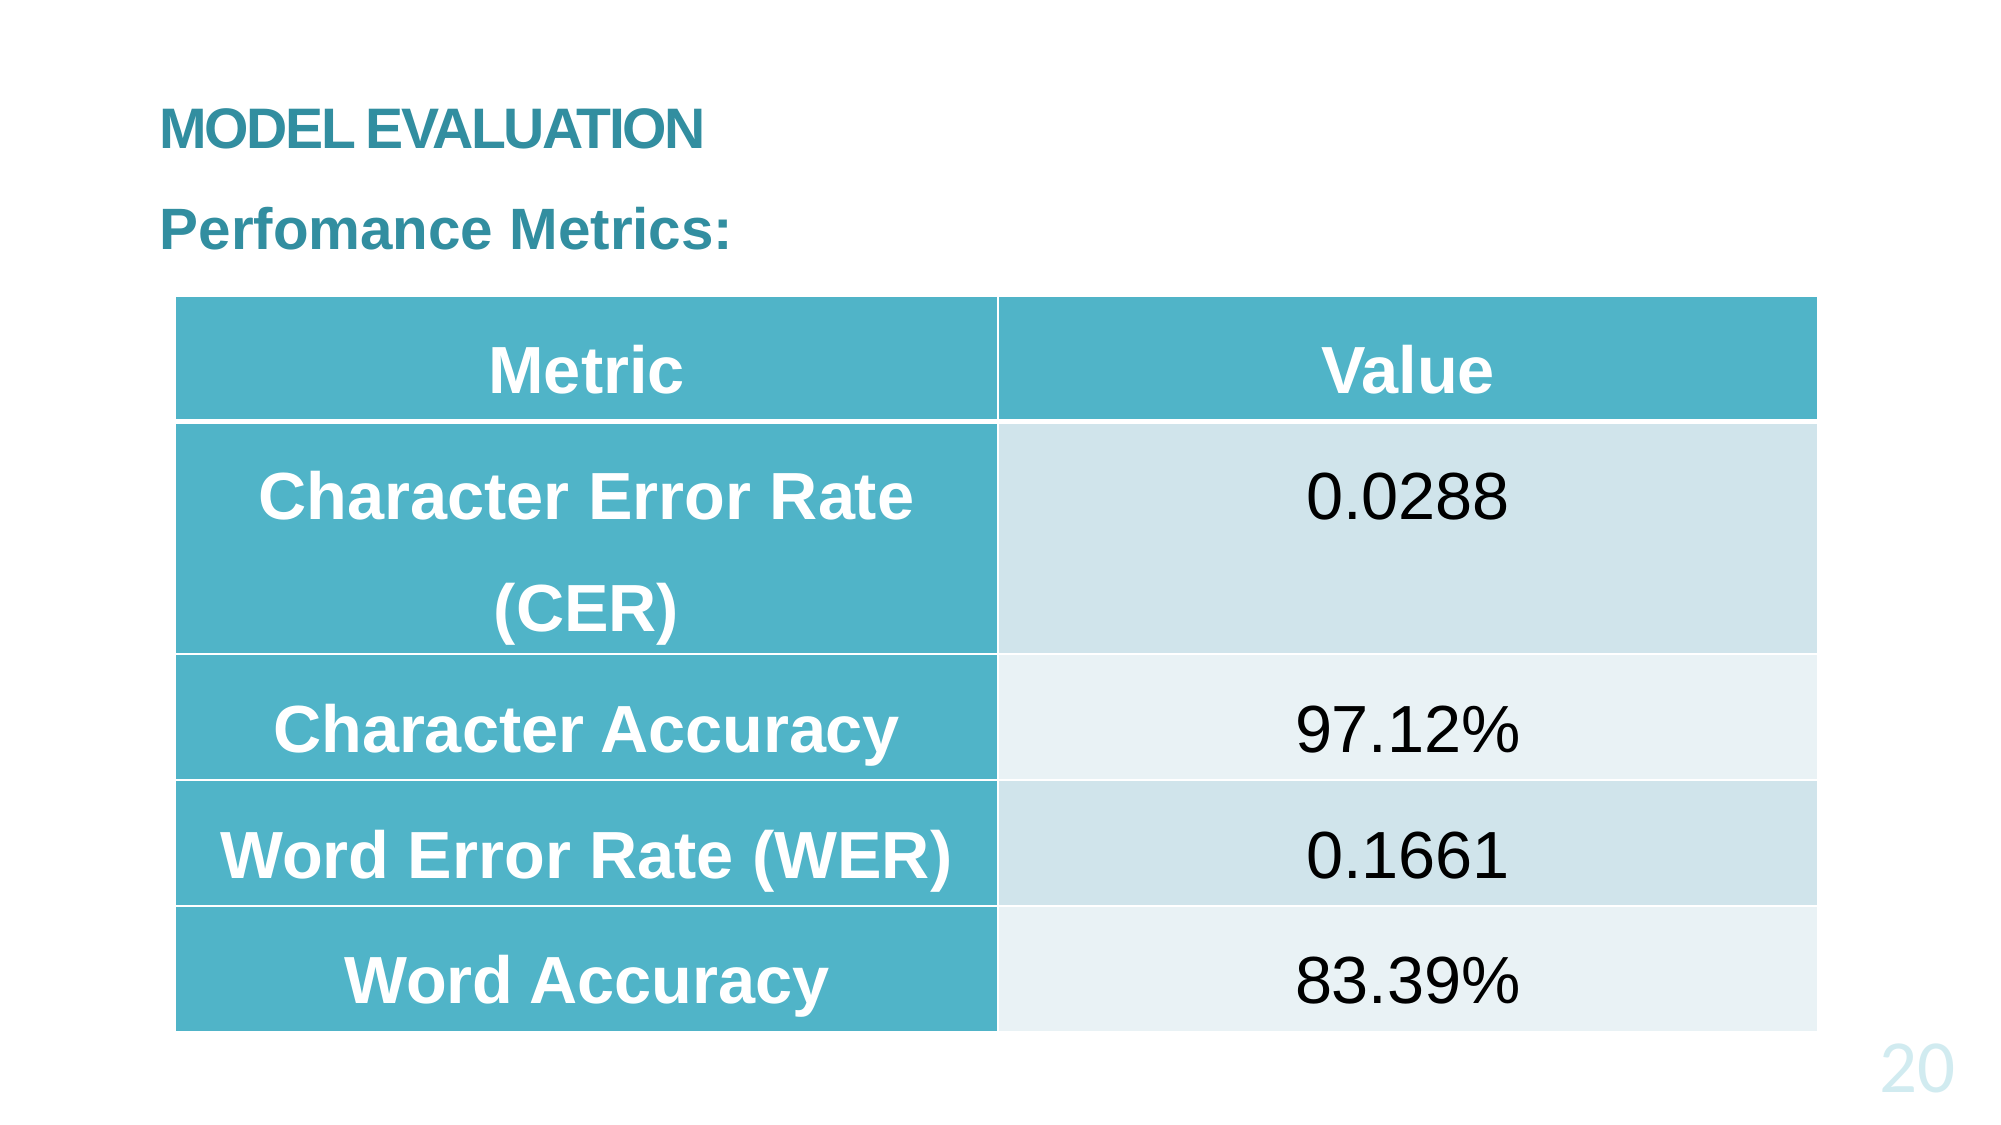

# MODEL EVALUATION
Perfomance Metrics:

| Metric | Value |
| --- | --- |
| Character Error Rate (CER) | 0.0288 |
| Character Accuracy | 97.12% |
| Word Error Rate (WER) | 0.1661 |
| Word Accuracy | 83.39% |
20